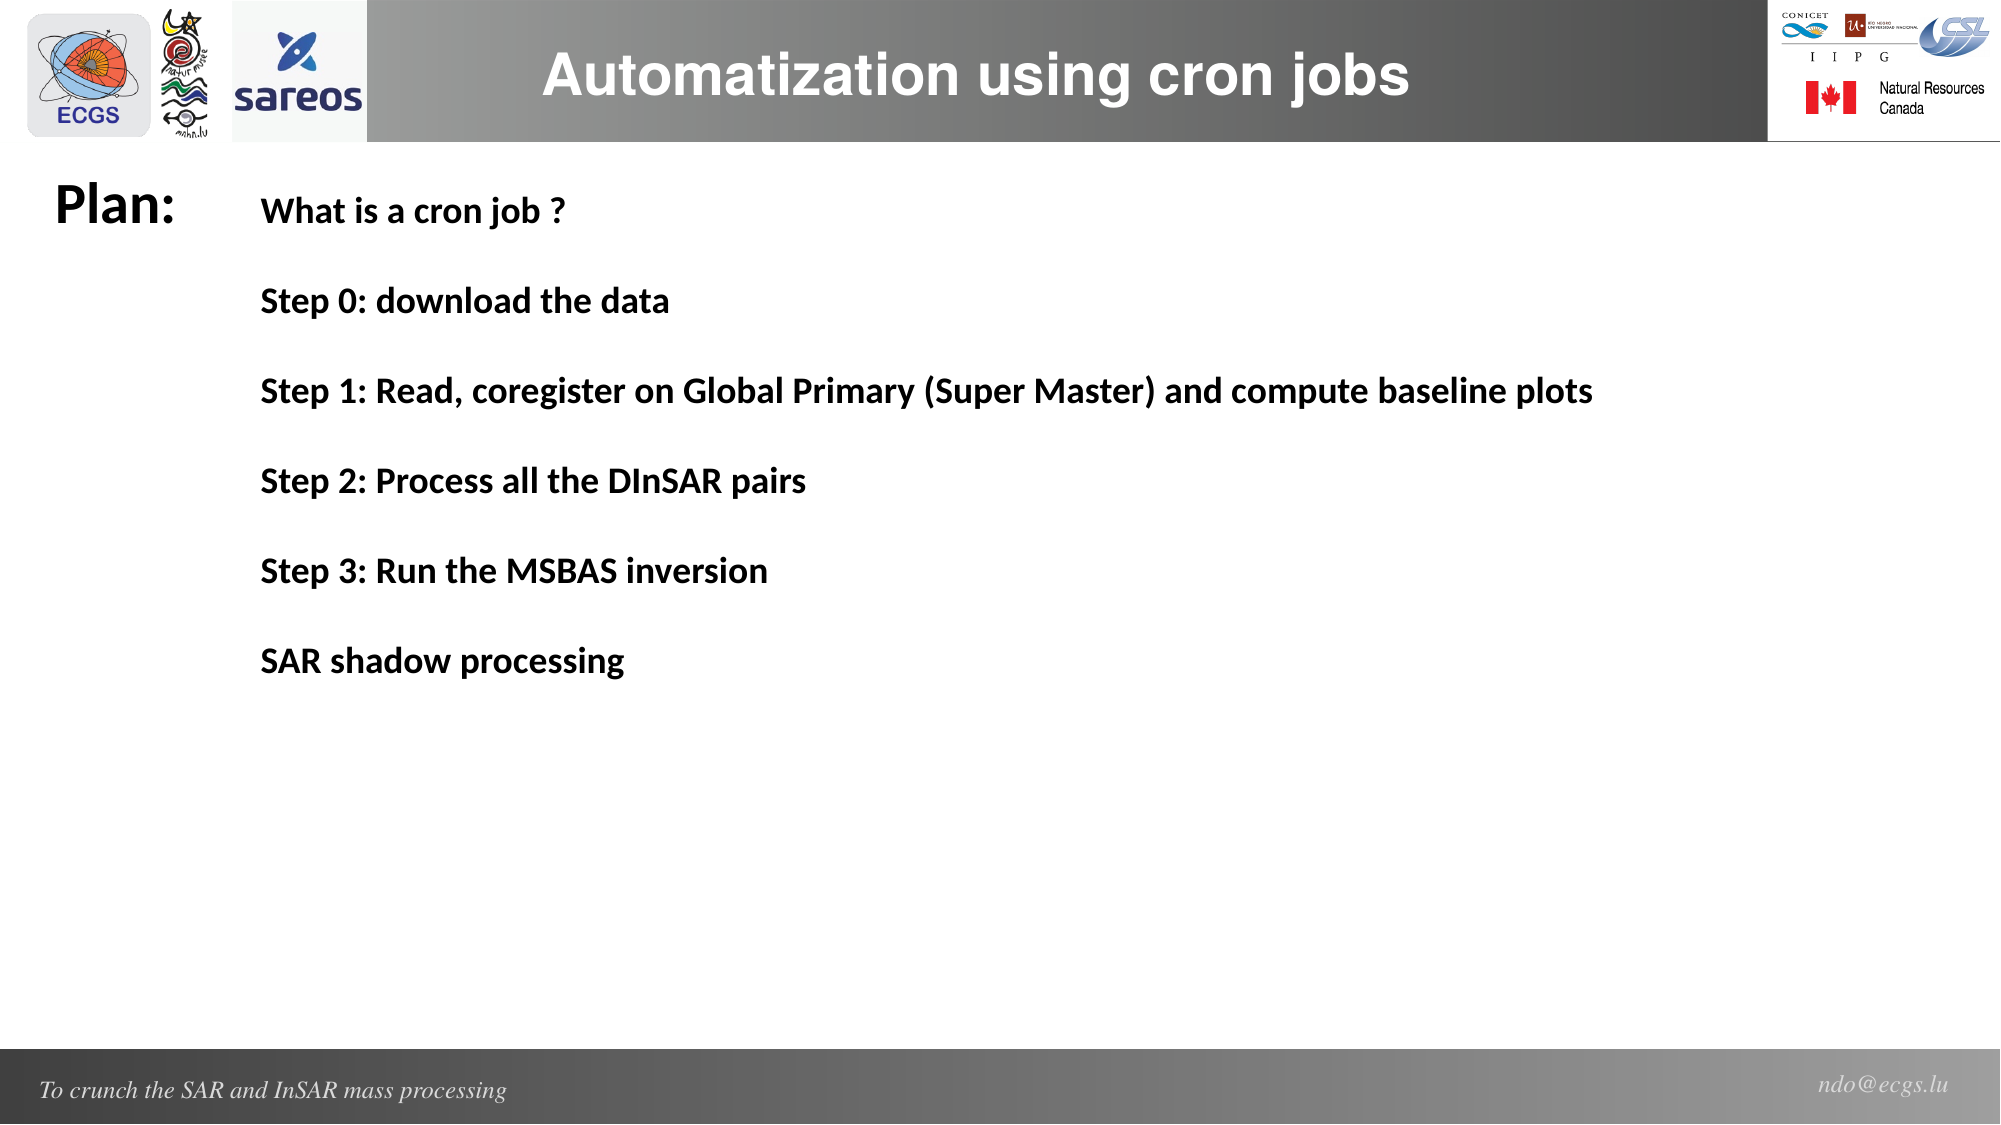

Automatization using cron jobs
Plan:
What is a cron job ?

Step 0: download the data

Step 1: Read, coregister on Global Primary (Super Master) and compute baseline plots

Step 2: Process all the DInSAR pairs

Step 3: Run the MSBAS inversion

SAR shadow processing